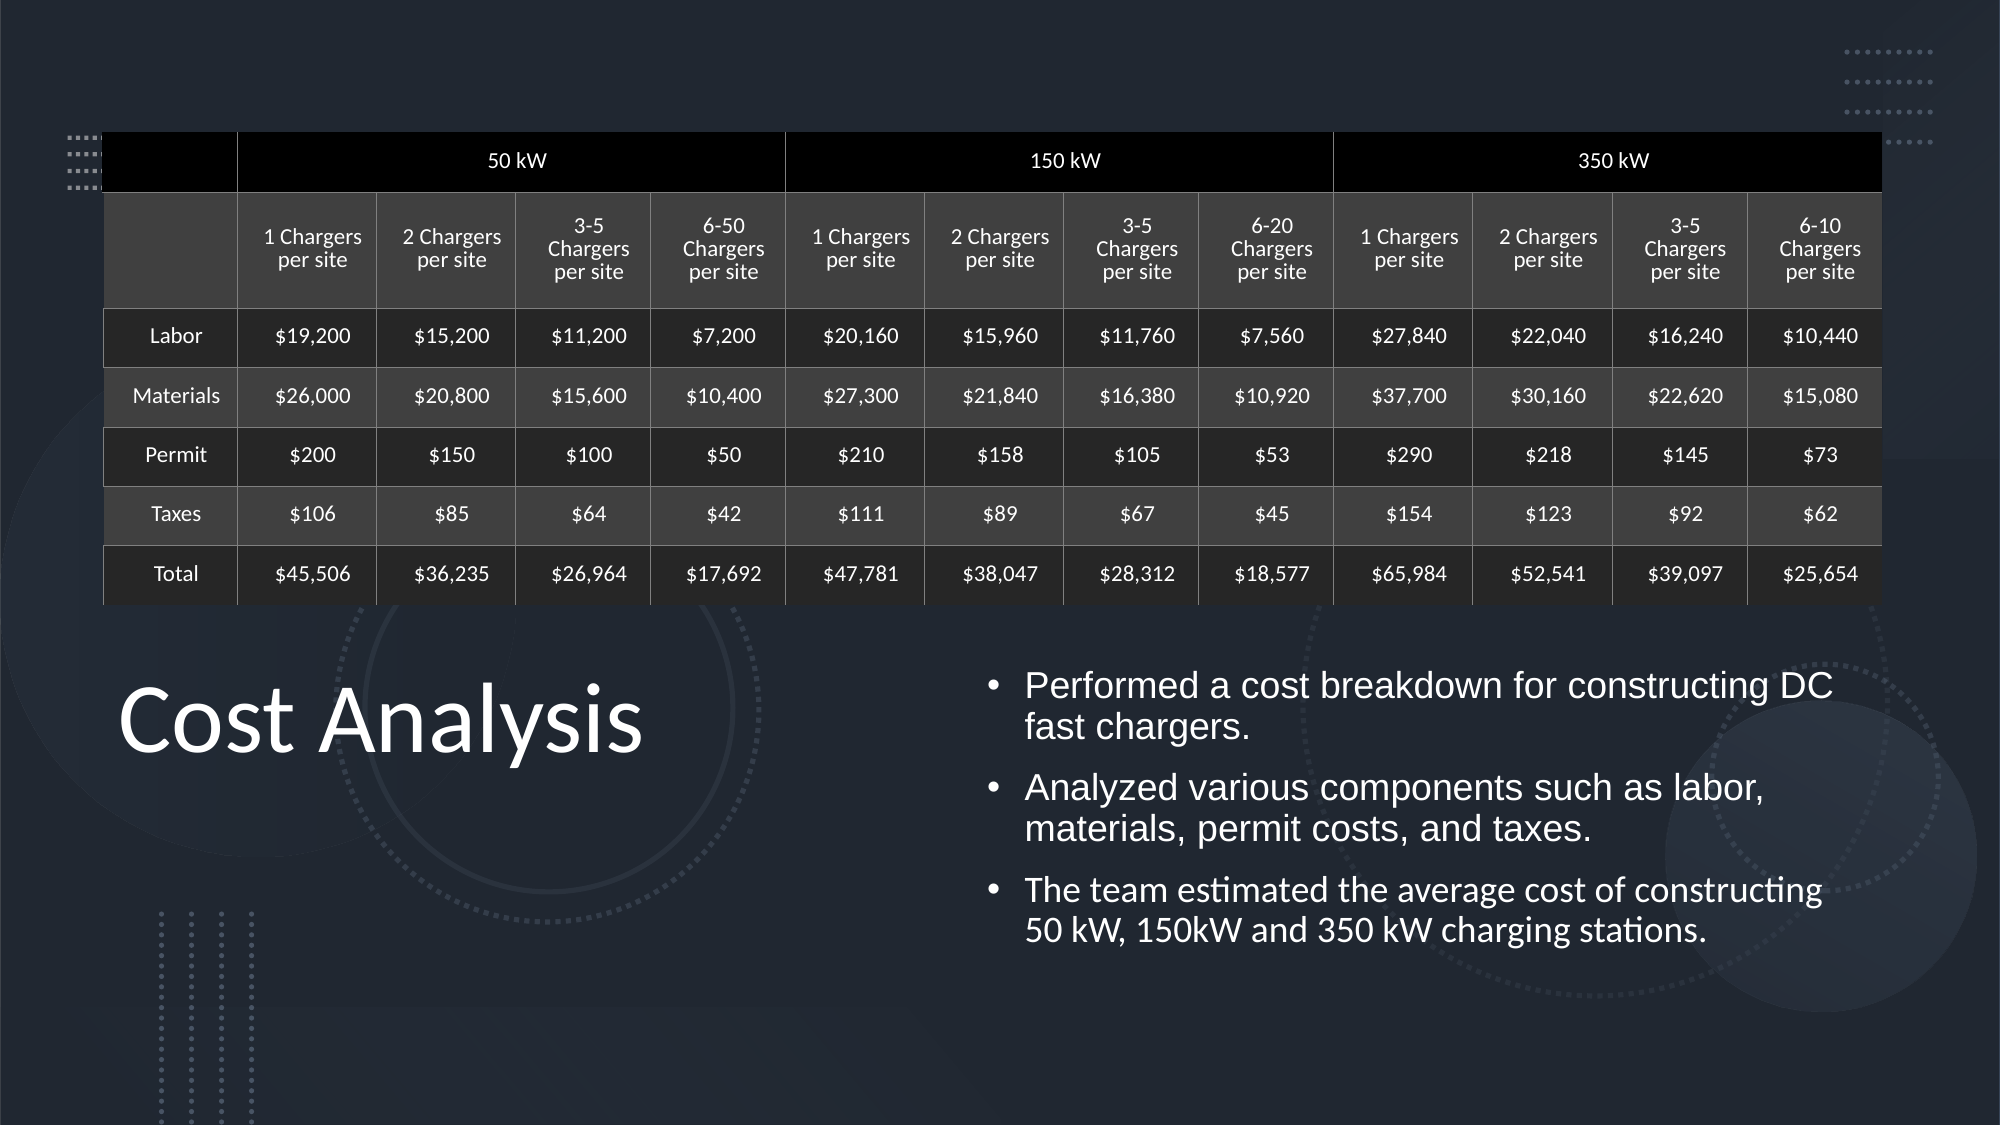

|  | 50 kW |  |  |  | 150 kW |  |  |  | 350 kW |  |  |  |
| --- | --- | --- | --- | --- | --- | --- | --- | --- | --- | --- | --- | --- |
|  | 1 Chargers per site | 2 Chargers per site | 3-5 Chargers per site | 6-50 Chargers per site | 1 Chargers per site | 2 Chargers per site | 3-5 Chargers per site | 6-20 Chargers per site | 1 Chargers per site | 2 Chargers per site | 3-5 Chargers per site | 6-10 Chargers per site |
| Labor | $19,200 | $15,200 | $11,200 | $7,200 | $20,160 | $15,960 | $11,760 | $7,560 | $27,840 | $22,040 | $16,240 | $10,440 |
| Materials | $26,000 | $20,800 | $15,600 | $10,400 | $27,300 | $21,840 | $16,380 | $10,920 | $37,700 | $30,160 | $22,620 | $15,080 |
| Permit | $200 | $150 | $100 | $50 | $210 | $158 | $105 | $53 | $290 | $218 | $145 | $73 |
| Taxes | $106 | $85 | $64 | $42 | $111 | $89 | $67 | $45 | $154 | $123 | $92 | $62 |
| Total | $45,506 | $36,235 | $26,964 | $17,692 | $47,781 | $38,047 | $28,312 | $18,577 | $65,984 | $52,541 | $39,097 | $25,654 |

# Cost Analysis
Performed a cost breakdown for constructing DC fast chargers.
Analyzed various components such as labor, materials, permit costs, and taxes.
The team estimated the average cost of constructing 50 kW, 150kW and 350 kW charging stations.